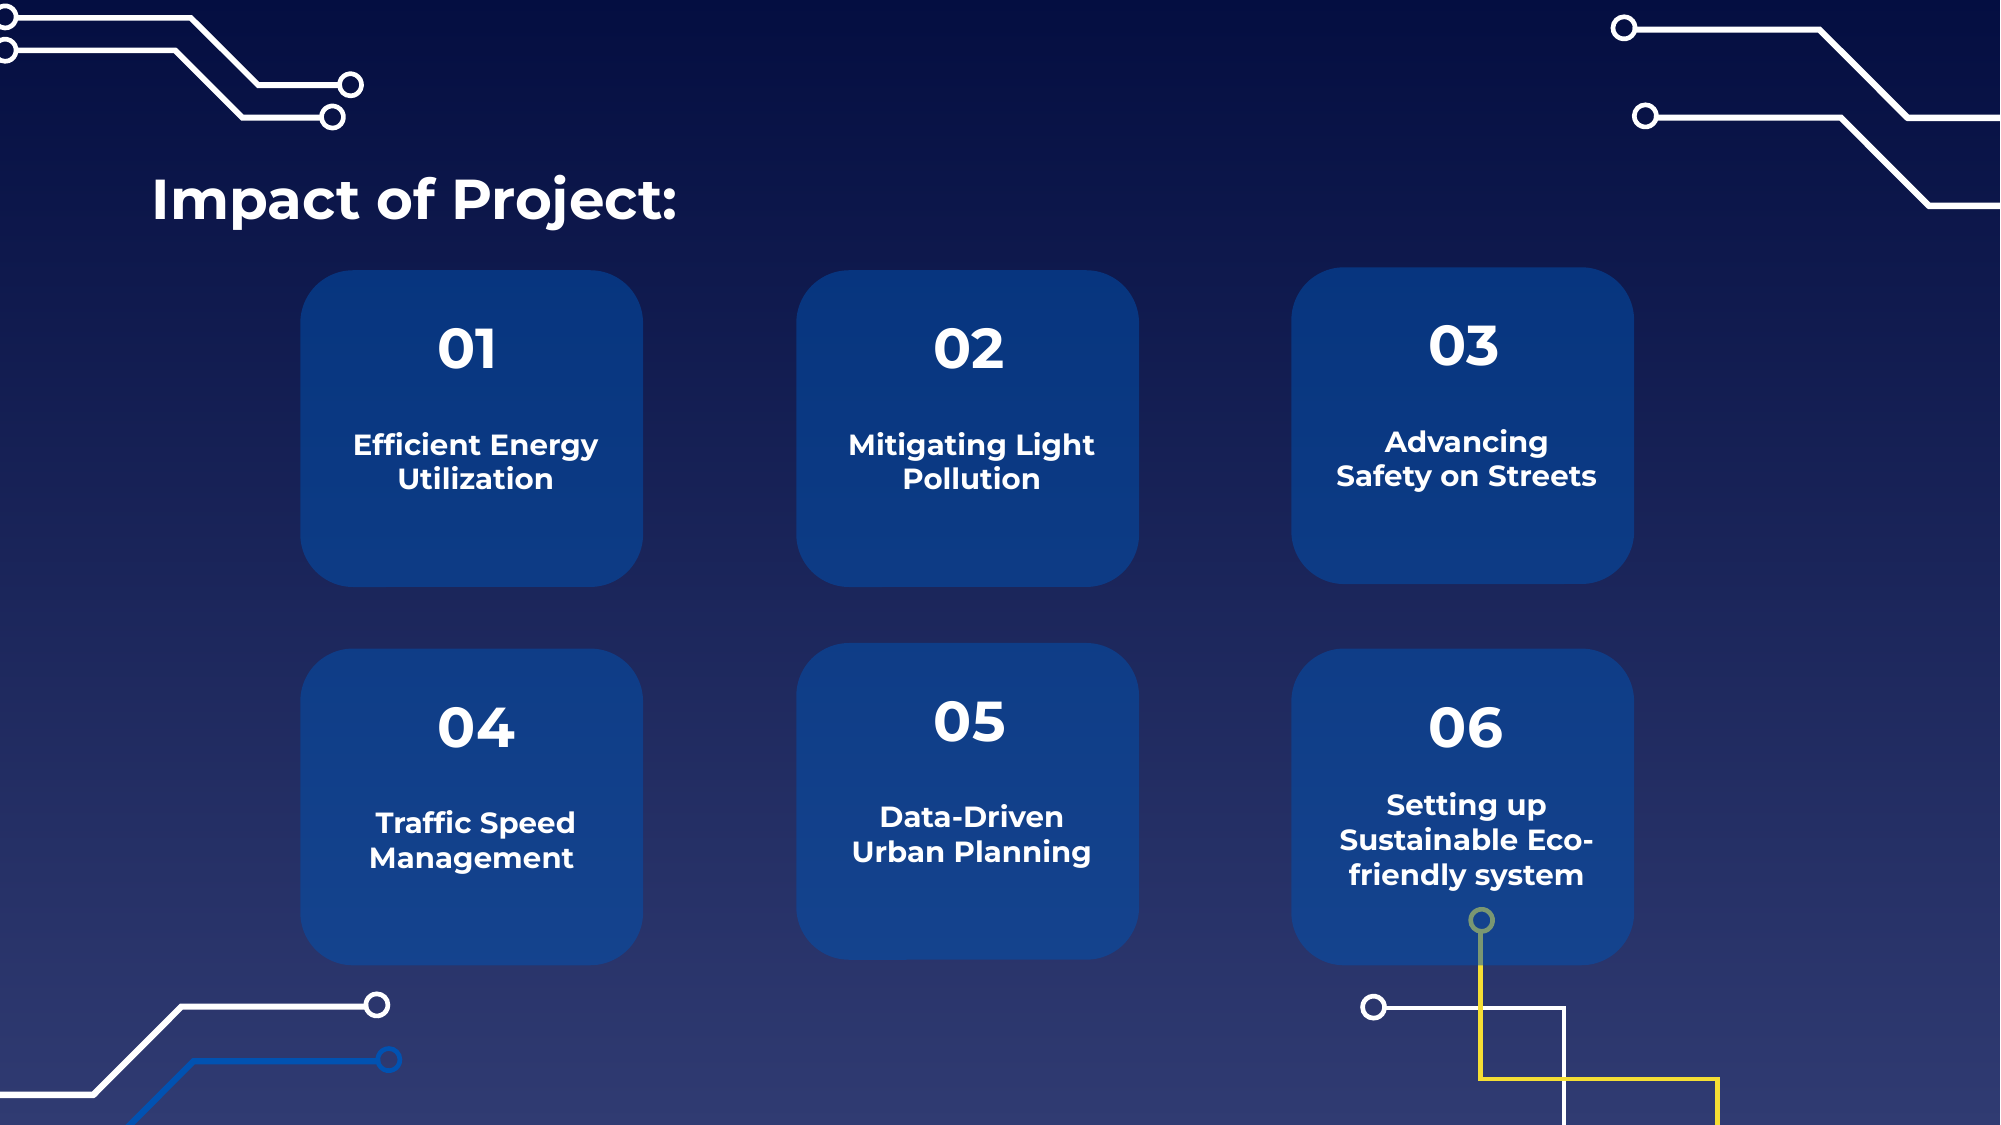

# Impact of Project:

03
01
02
Advancing Safety on Streets
Efficient Energy Utilization
Mitigating Light Pollution

05
04
06
Data-Driven Urban Planning
Traffic Speed Management
Setting up Sustainable Eco-friendly system